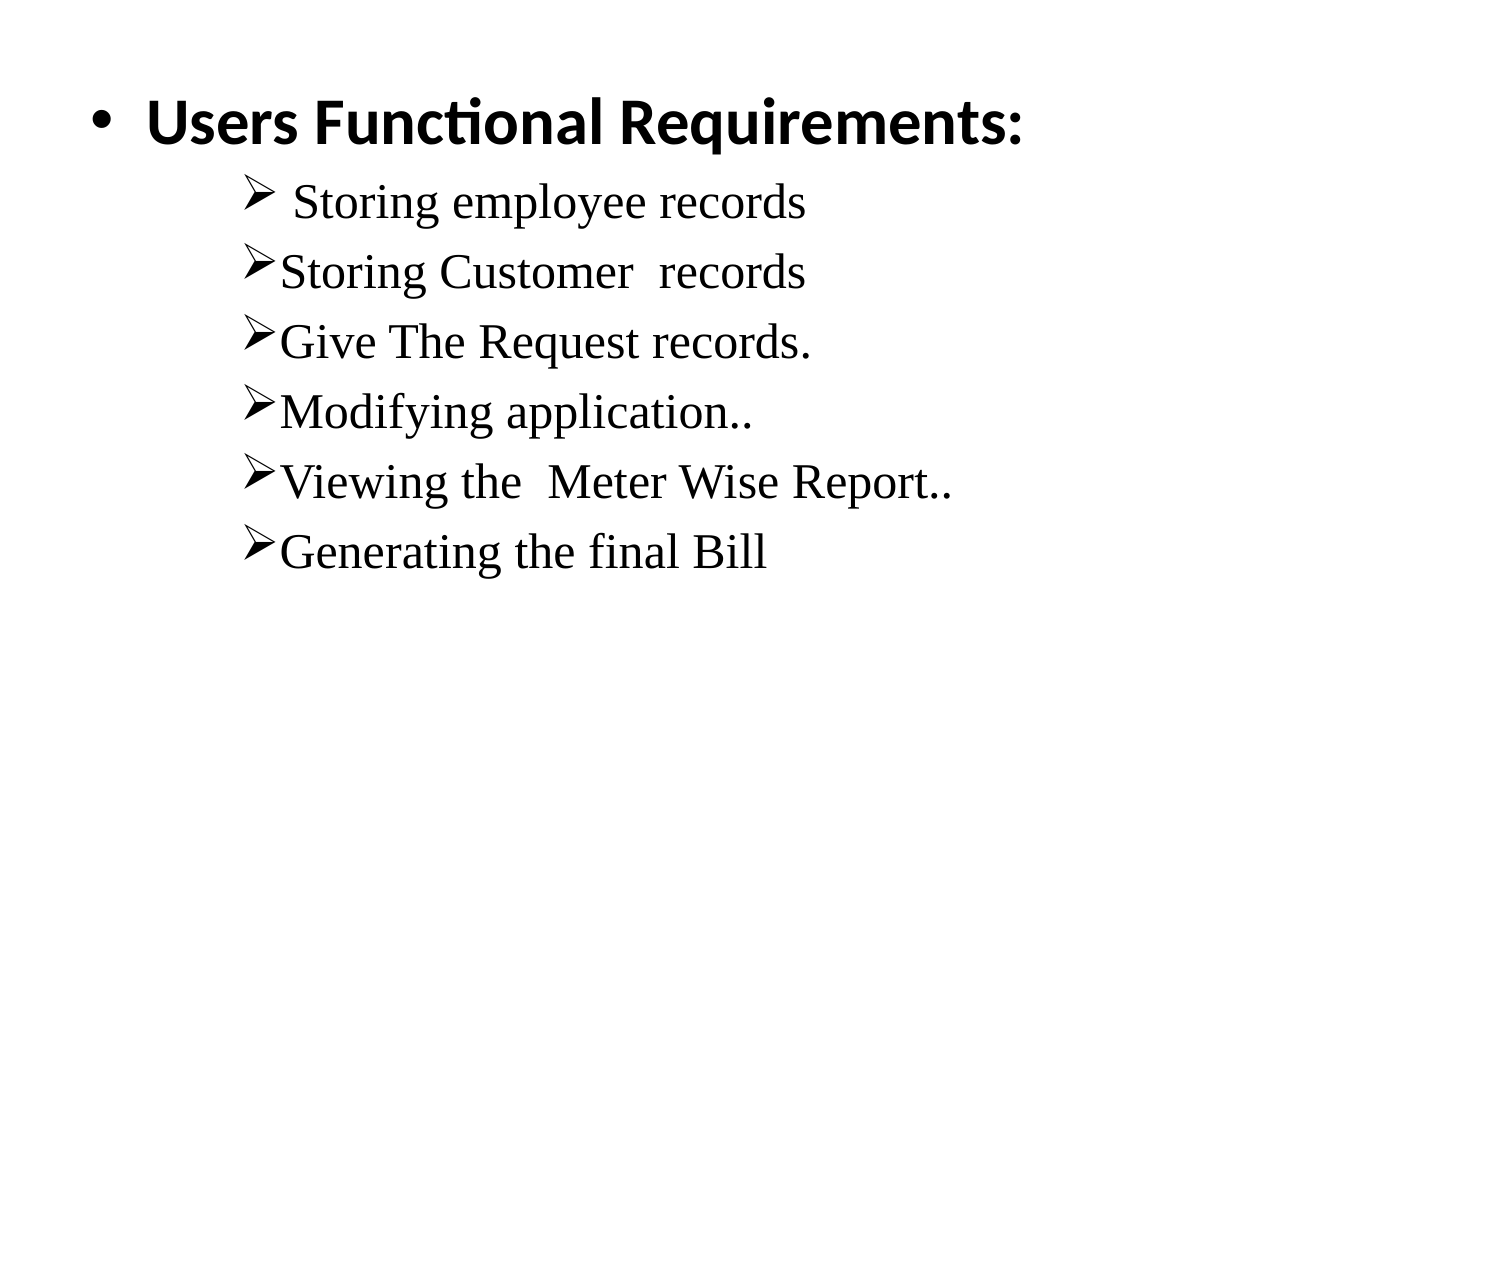

Users Functional Requirements:
 Storing employee records
Storing Customer  records
Give The Request records.
Modifying application..
Viewing the  Meter Wise Report..
Generating the final Bill